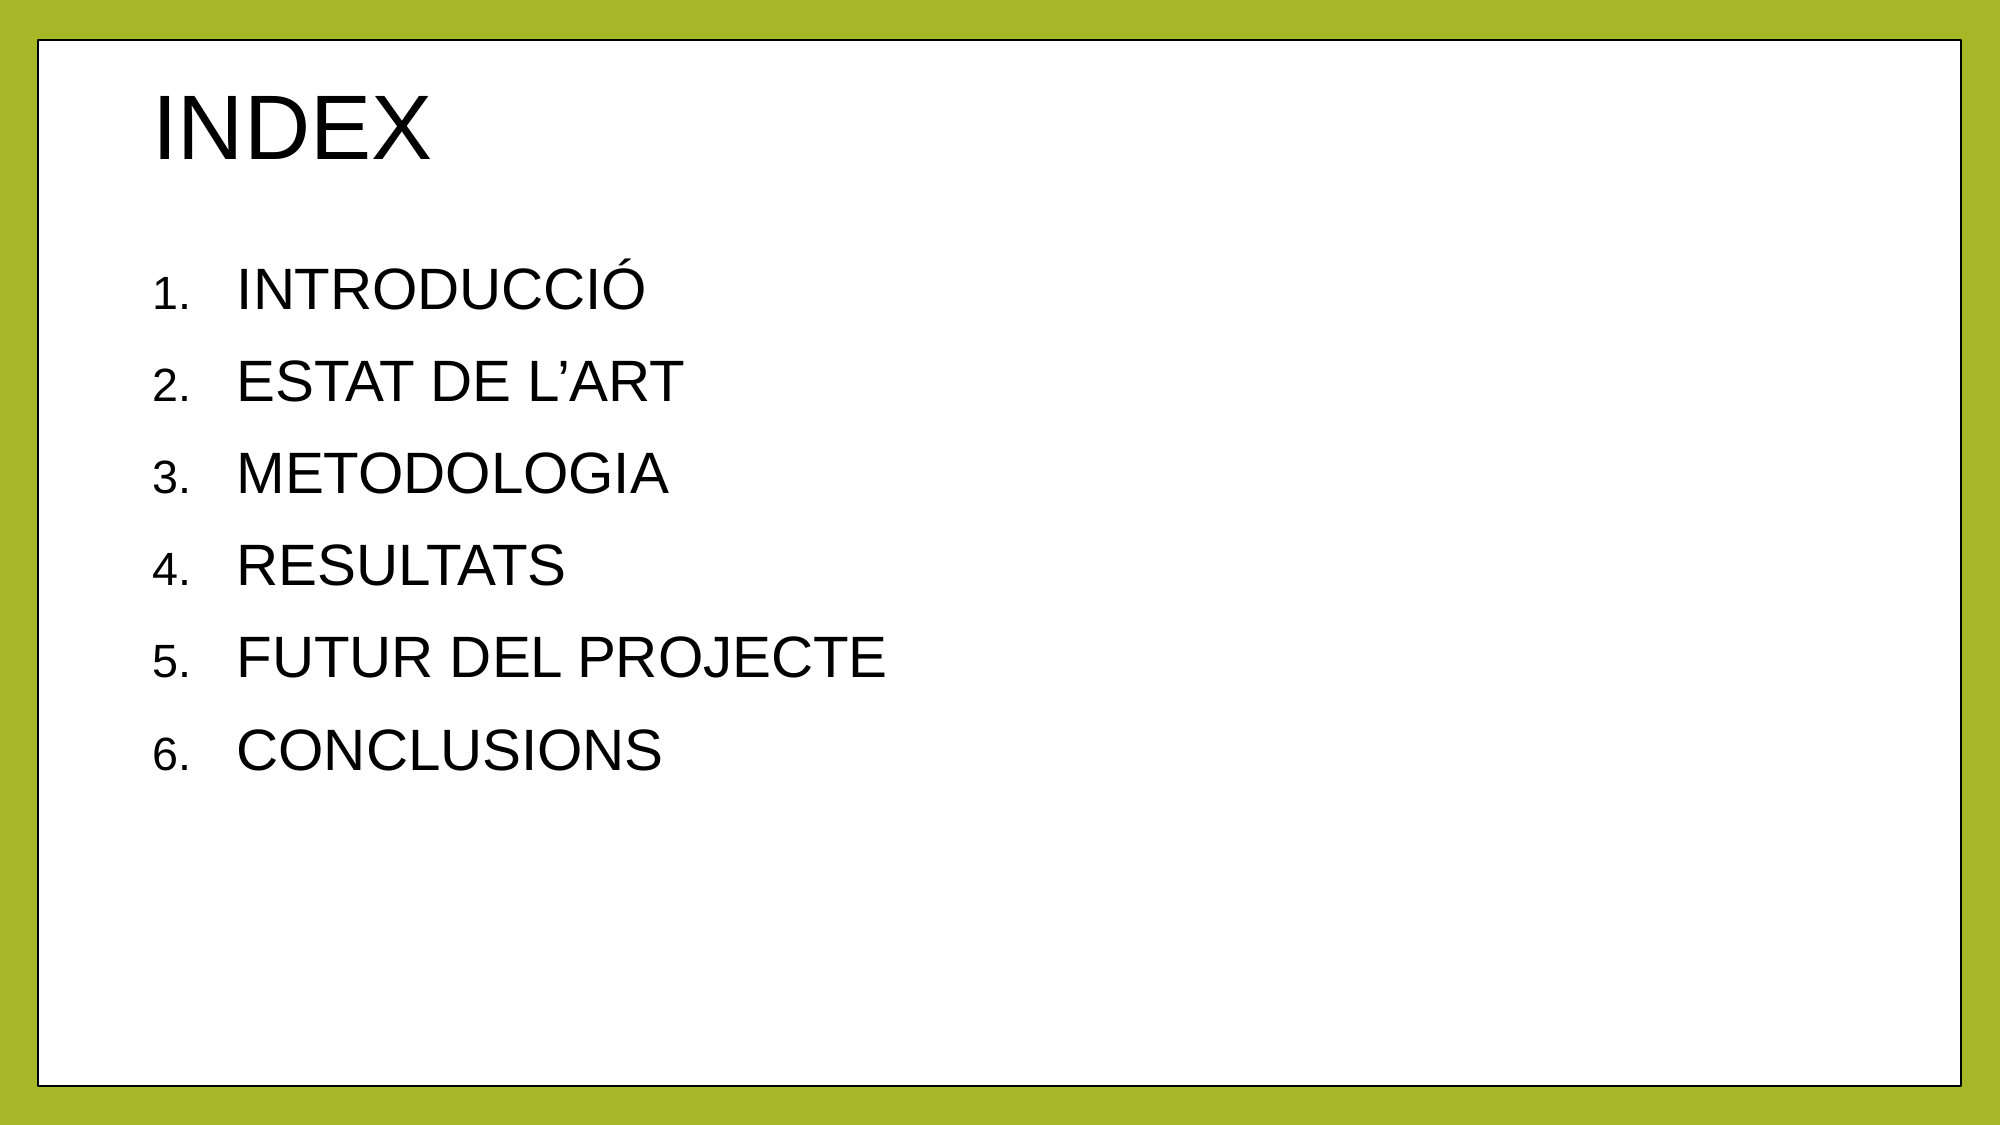

# INDEX
INTRODUCCIÓ
ESTAT DE L’ART
METODOLOGIA
RESULTATS
FUTUR DEL PROJECTE
CONCLUSIONS